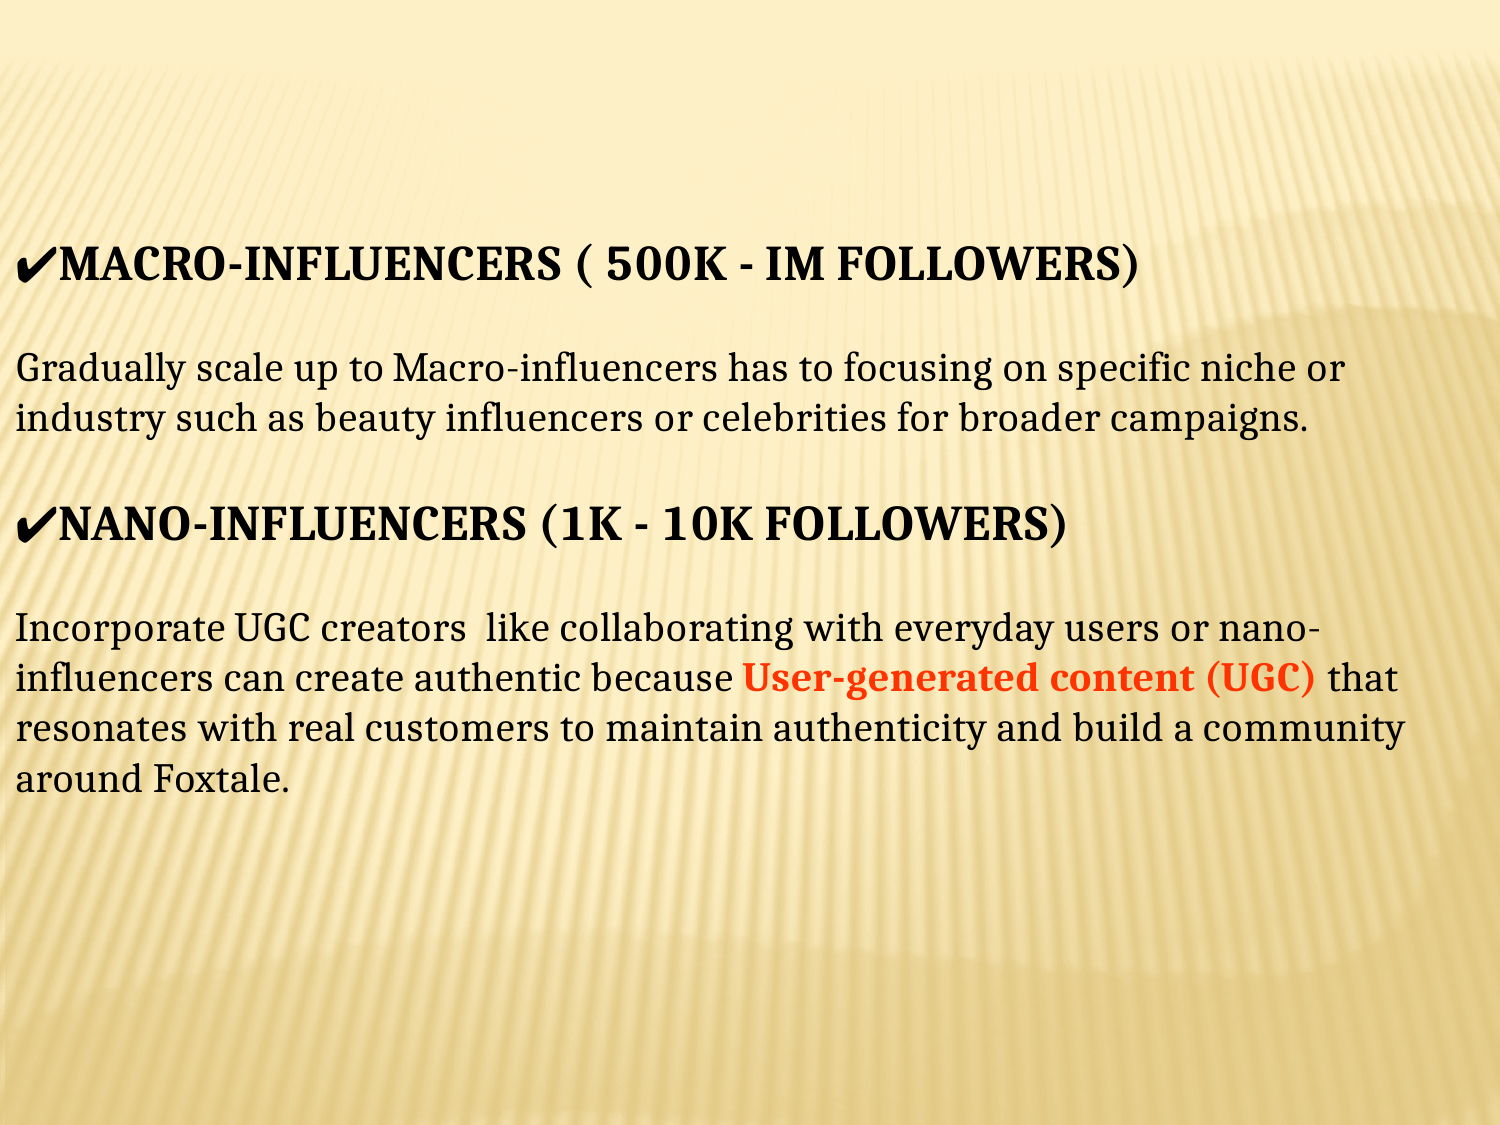

MACRO-INFLUENCERS ( 500K - IM FOLLOWERS)

Gradually scale up to Macro-influencers has to focusing on specific niche or industry such as beauty influencers or celebrities for broader campaigns.

NANO-INFLUENCERS (1K - 10K FOLLOWERS)

Incorporate UGC creators  like collaborating with everyday users or nano-influencers can create authentic because User-generated content (UGC) that resonates with real customers to maintain authenticity and build a community around Foxtale.